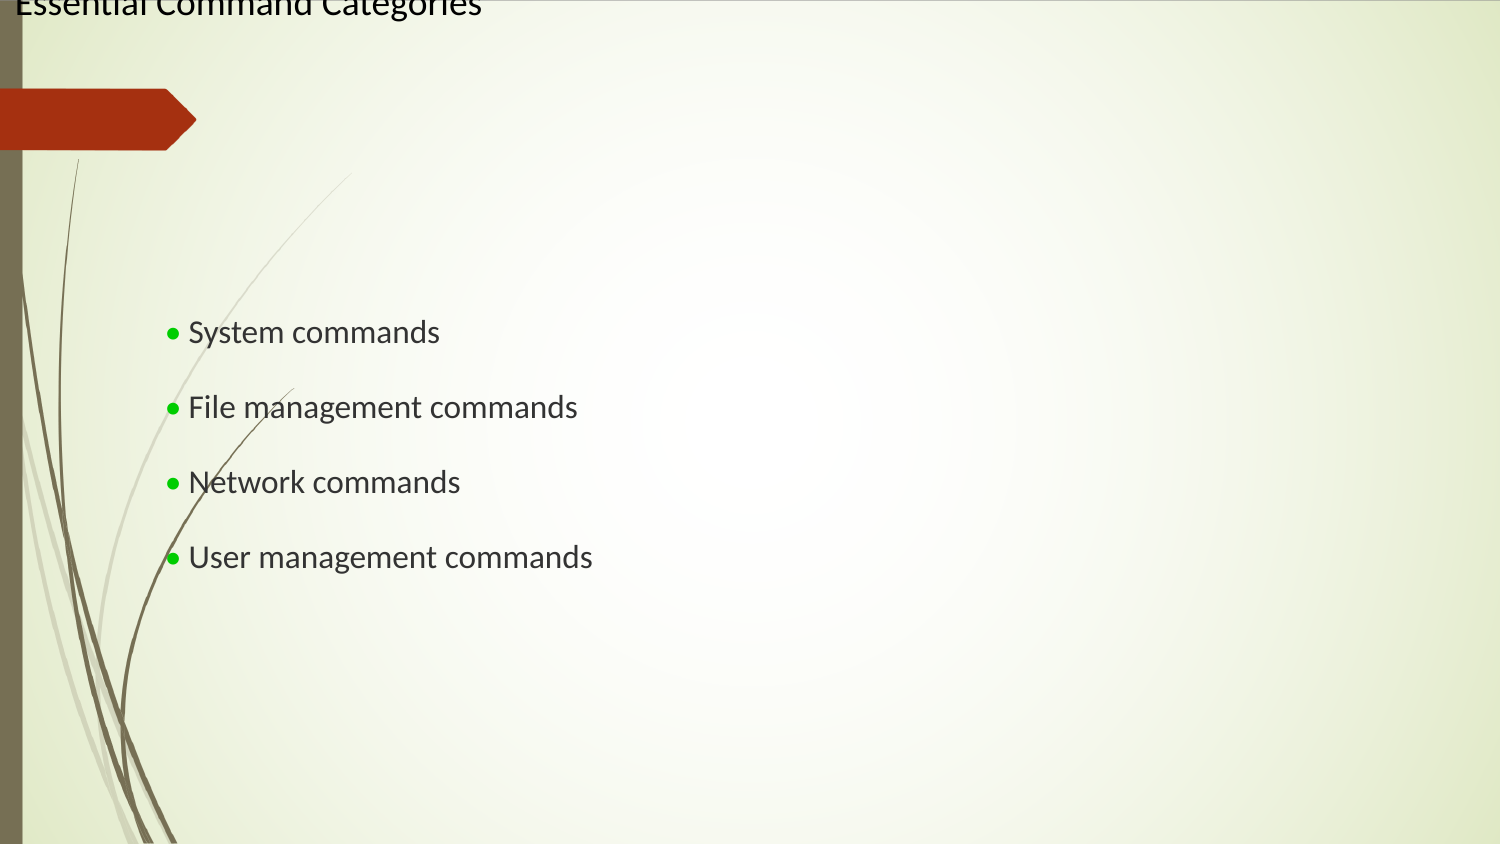

Essential Command Categories
• System commands
• File management commands
• Network commands
• User management commands